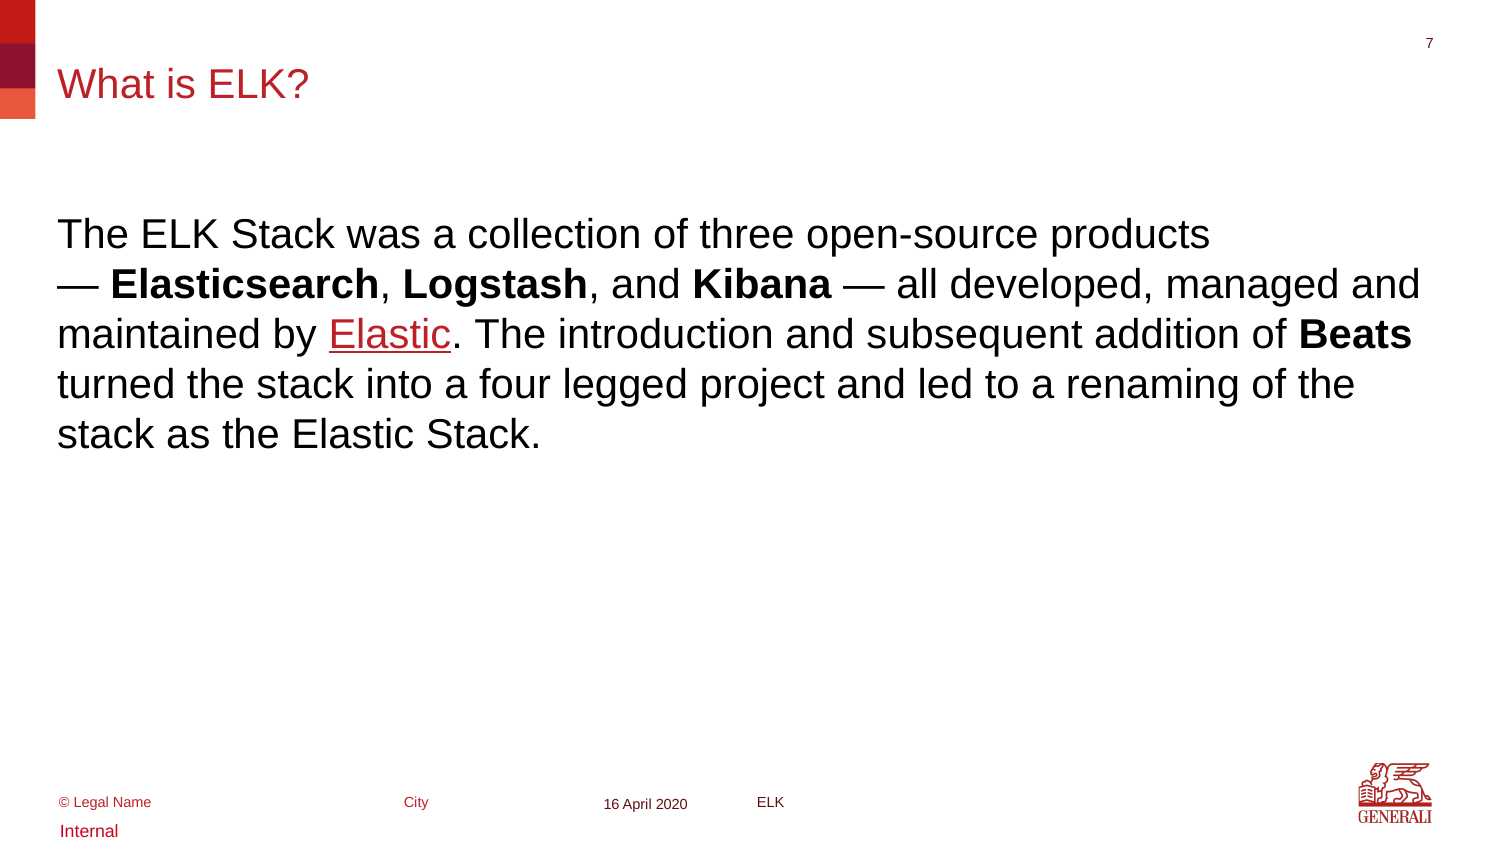

7
# What is ELK?

The ELK Stack was a collection of three open-source products — Elasticsearch, Logstash, and Kibana — all developed, managed and maintained by Elastic. The introduction and subsequent addition of Beats turned the stack into a four legged project and led to a renaming of the stack as the Elastic Stack.
16 April 2020
ELK